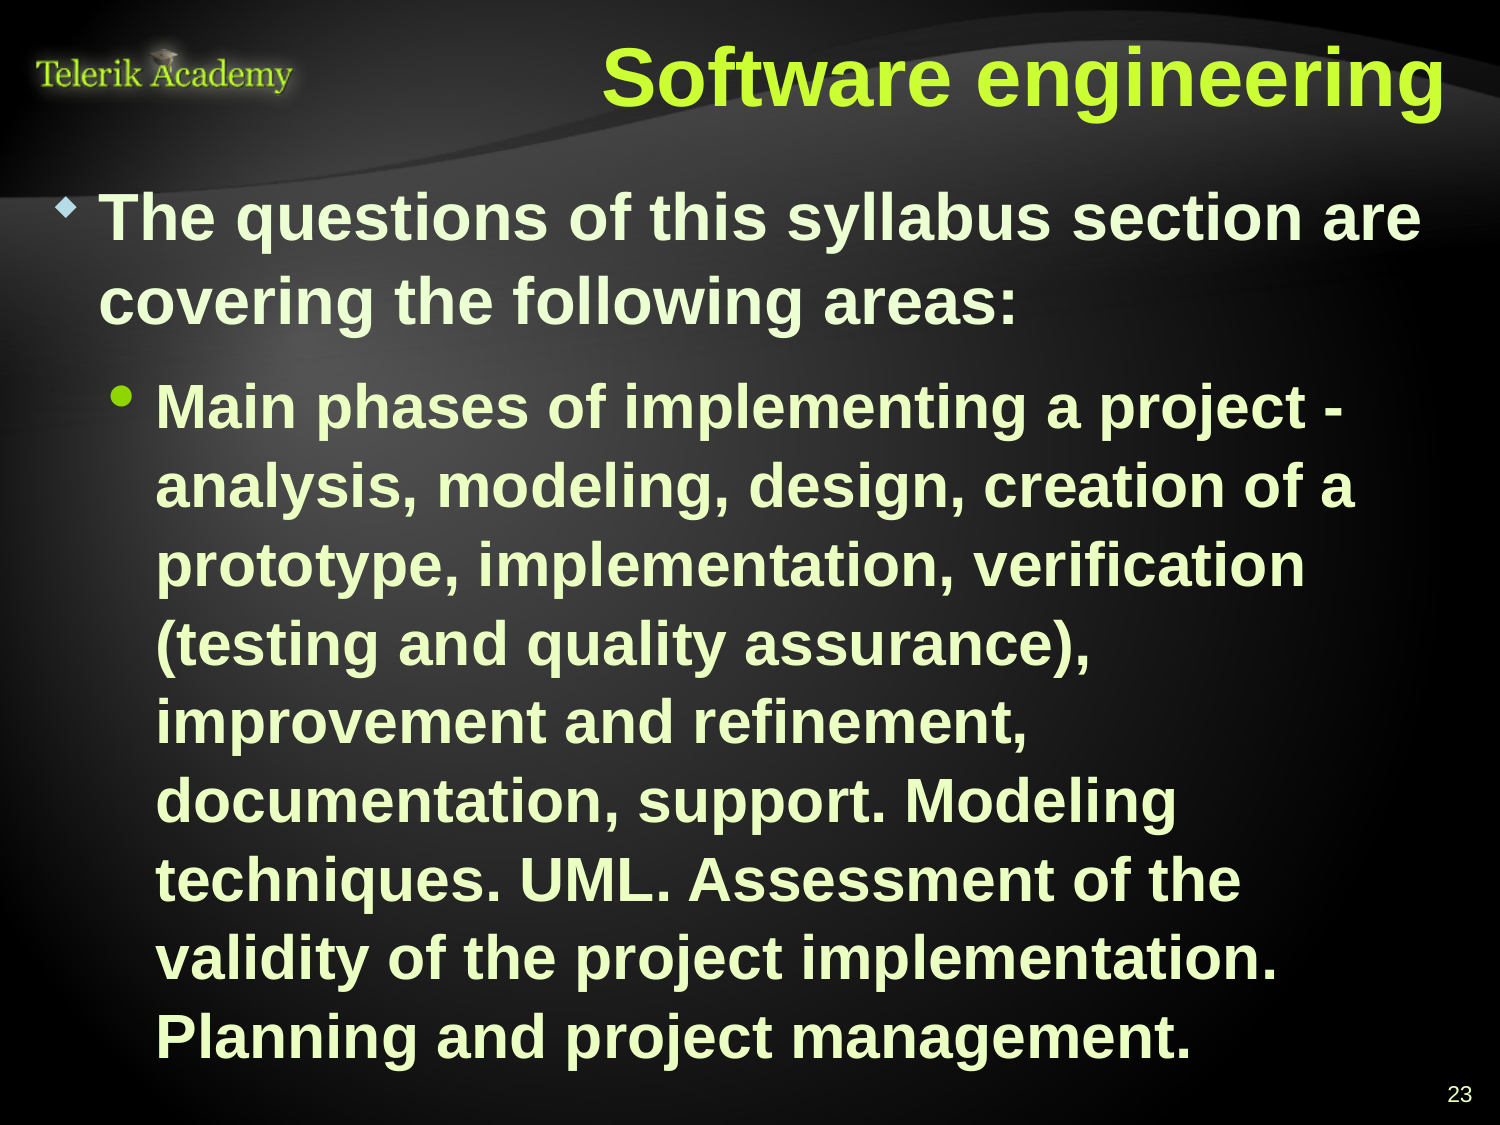

# Software engineering
The questions of this syllabus section are covering the following areas:
Main phases of implementing a project - analysis, modeling, design, creation of a prototype, implementation, verification (testing and quality assurance), improvement and refinement, documentation, support. Modeling techniques. UML. Assessment of the validity of the project implementation. Planning and project management.
23